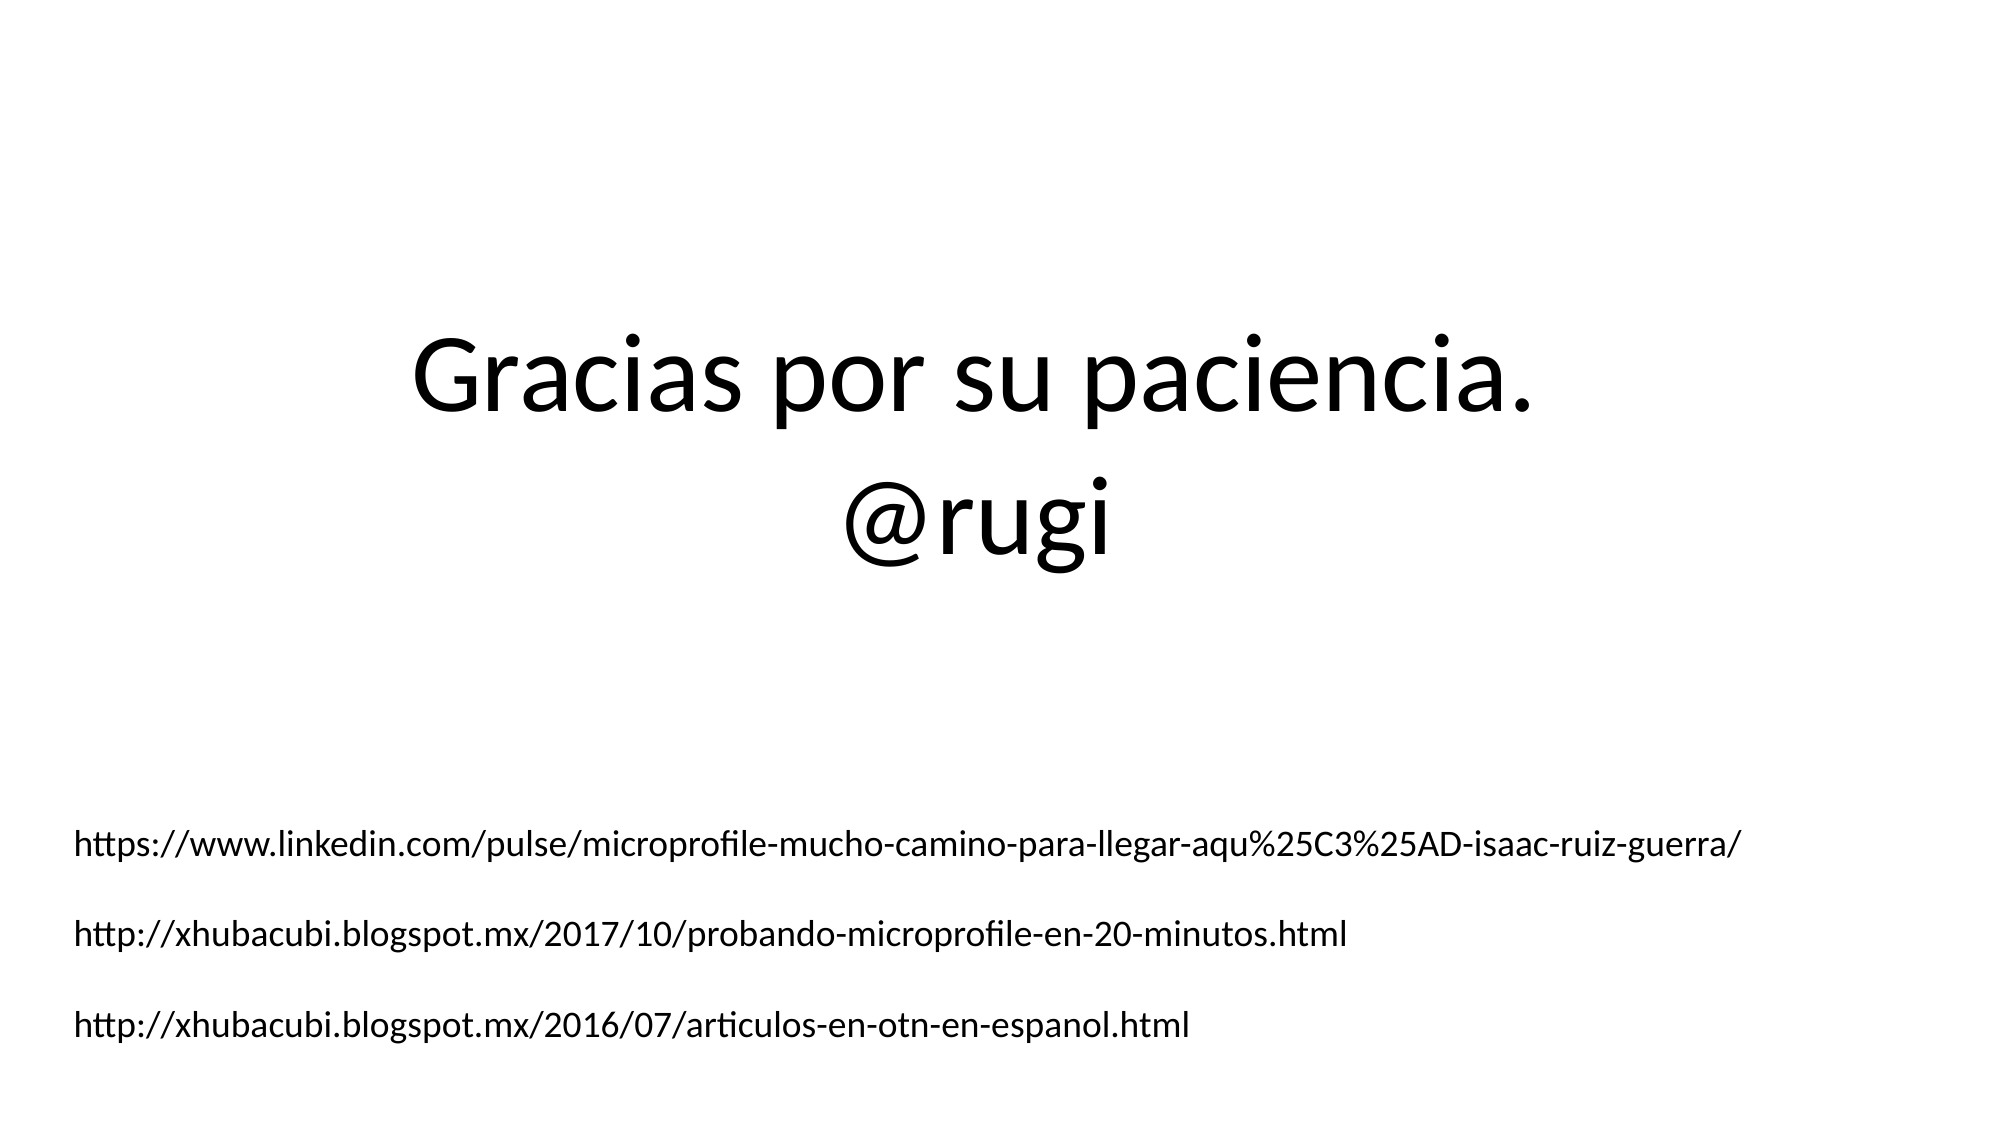

#
Gracias por su paciencia.
@rugi

https://www.linkedin.com/pulse/microprofile-mucho-camino-para-llegar-aqu%25C3%25AD-isaac-ruiz-guerra/
http://xhubacubi.blogspot.mx/2017/10/probando-microprofile-en-20-minutos.html
http://xhubacubi.blogspot.mx/2016/07/articulos-en-otn-en-espanol.html